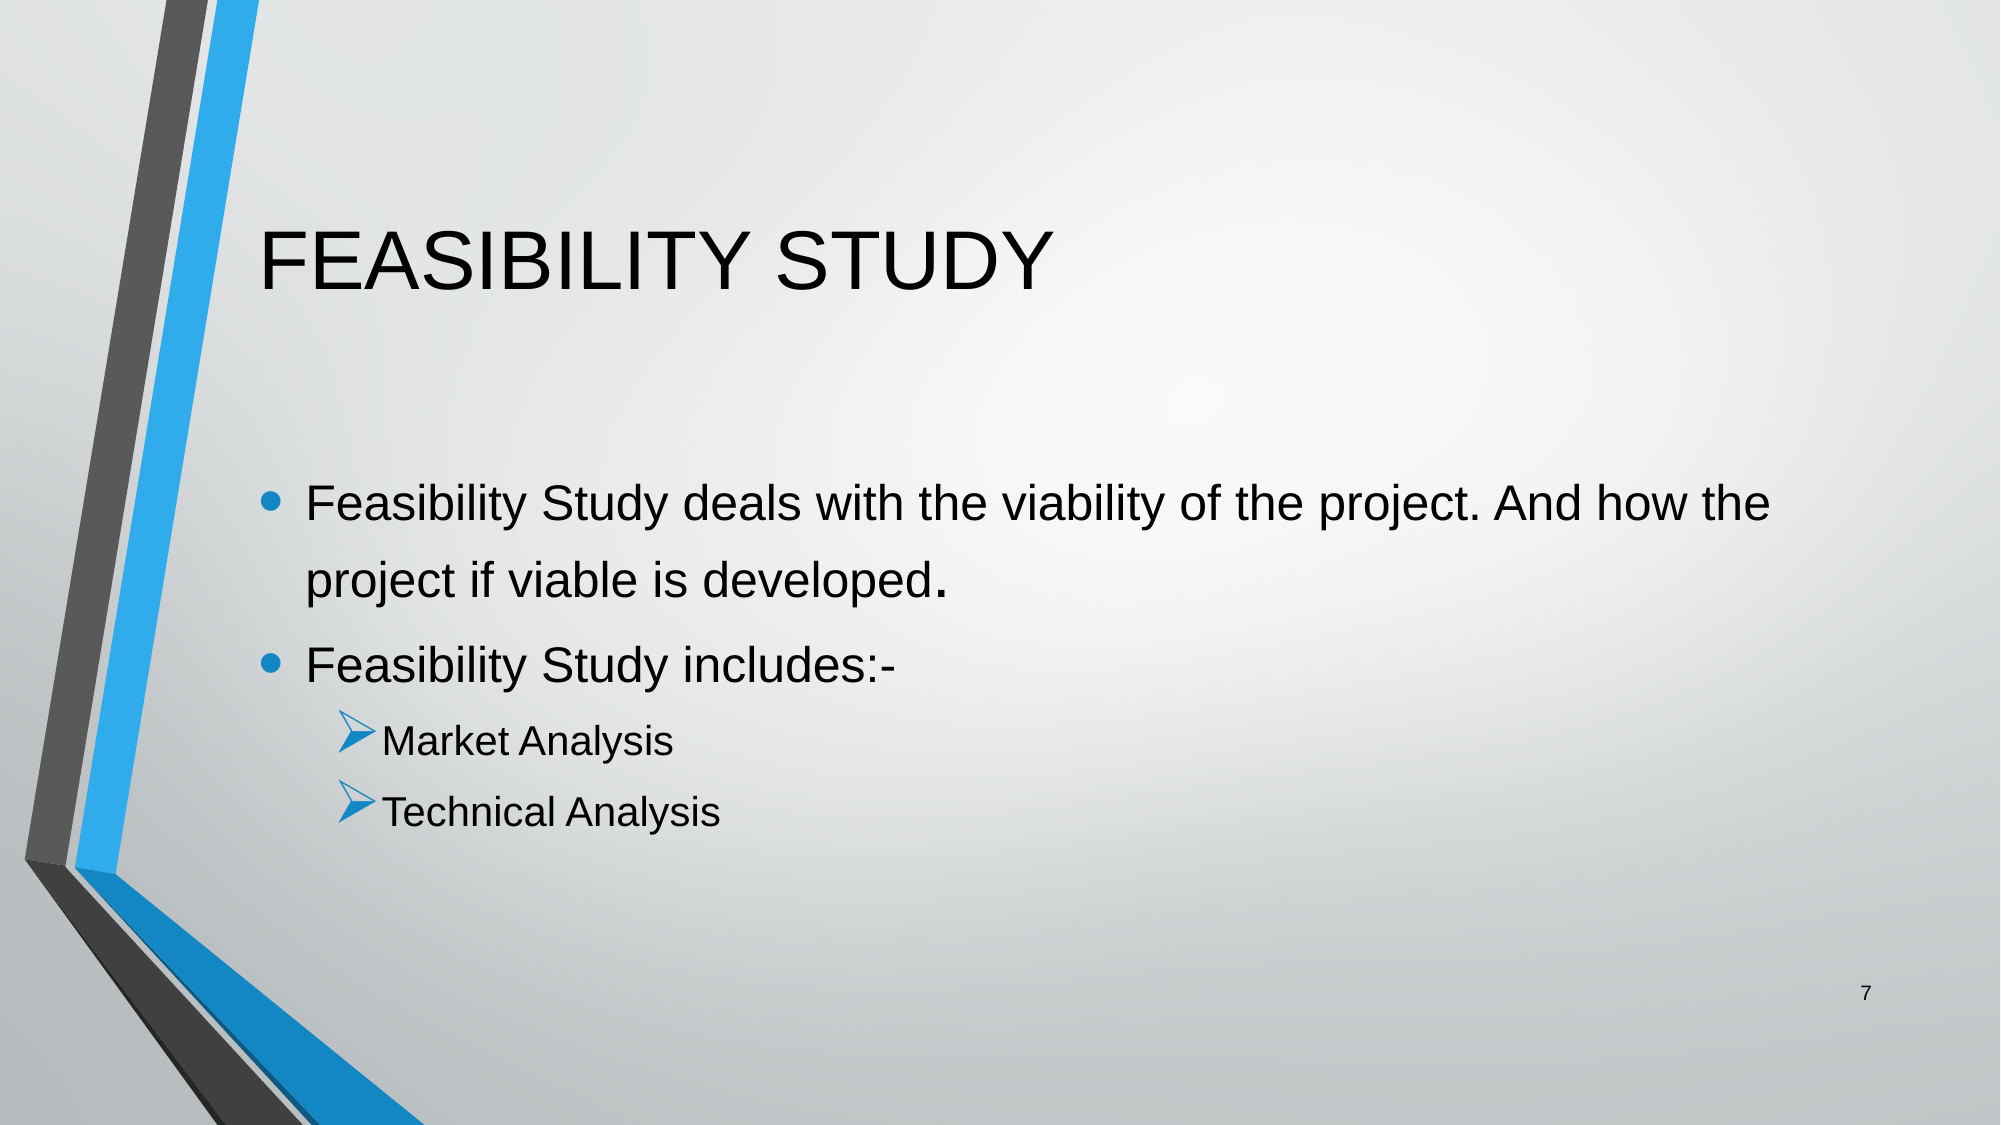

# FEASIBILITY STUDY
Feasibility Study deals with the viability of the project. And how the project if viable is developed.
Feasibility Study includes:-
Market Analysis
Technical Analysis

7